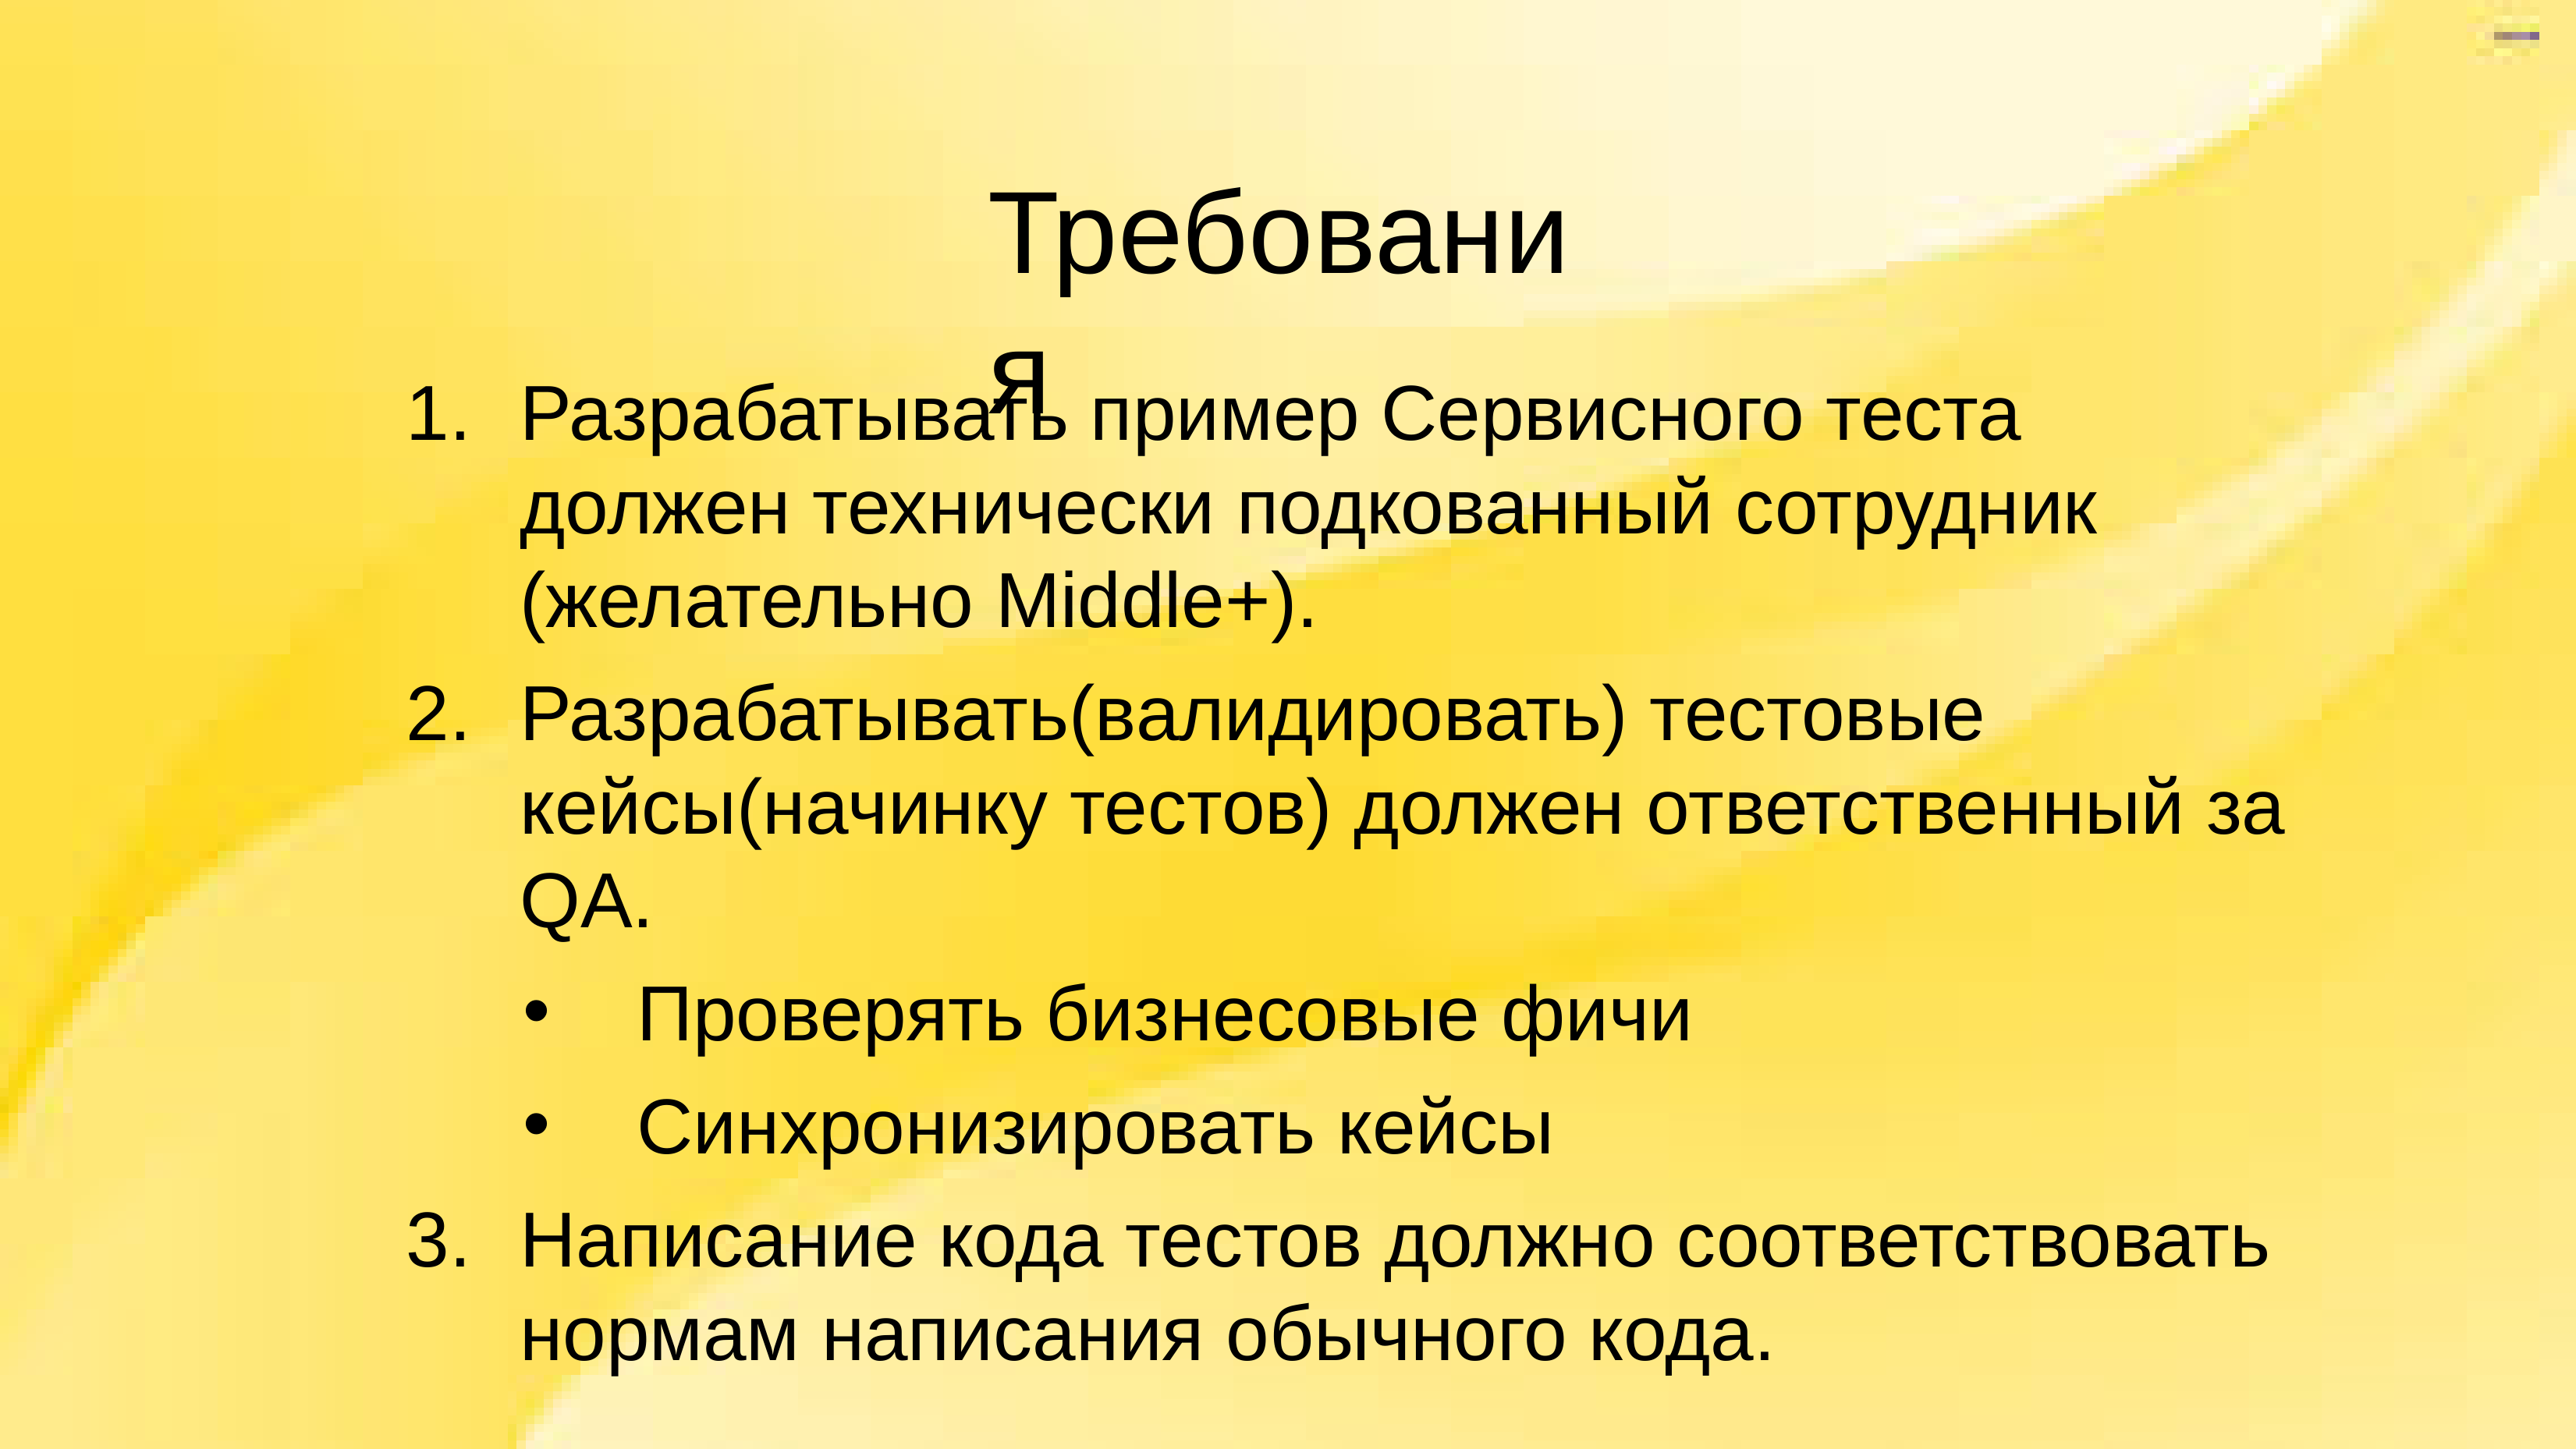

Требования
Разрабатывать пример Сервисного теста должен технически подкованный сотрудник (желательно Middle+).
Разрабатывать(валидировать) тестовые кейсы(начинку тестов) должен ответственный за QA.
Проверять бизнесовые фичи
Синхронизировать кейсы
Написание кода тестов должно соответствовать нормам написания обычного кода.